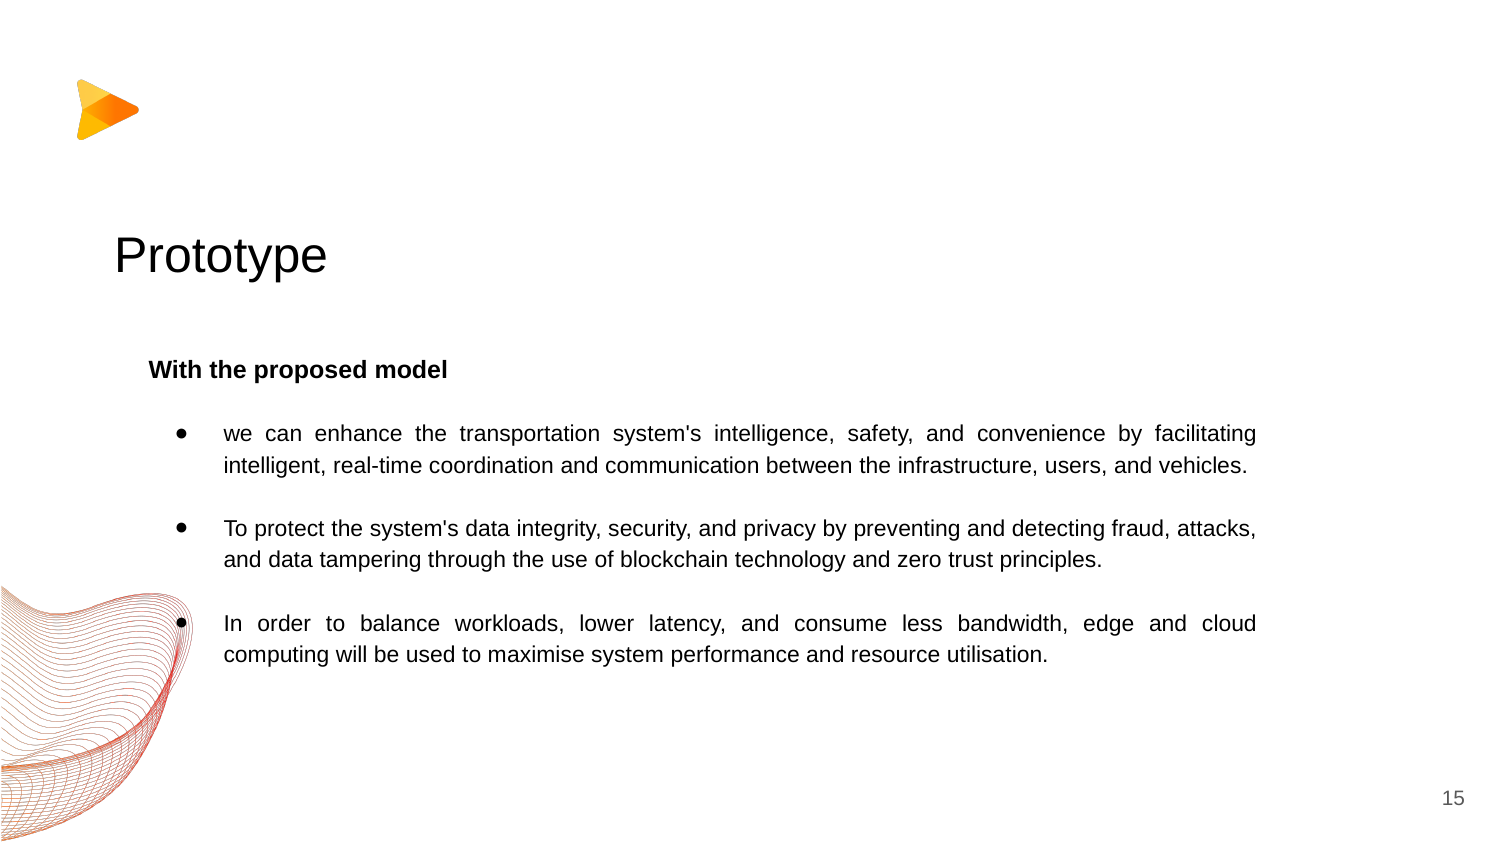

# Prototype
With the proposed model

we can enhance the transportation system's intelligence, safety, and convenience by facilitating intelligent, real-time coordination and communication between the infrastructure, users, and vehicles.

To protect the system's data integrity, security, and privacy by preventing and detecting fraud, attacks, and data tampering through the use of blockchain technology and zero trust principles.

In order to balance workloads, lower latency, and consume less bandwidth, edge and cloud computing will be used to maximise system performance and resource utilisation.

15